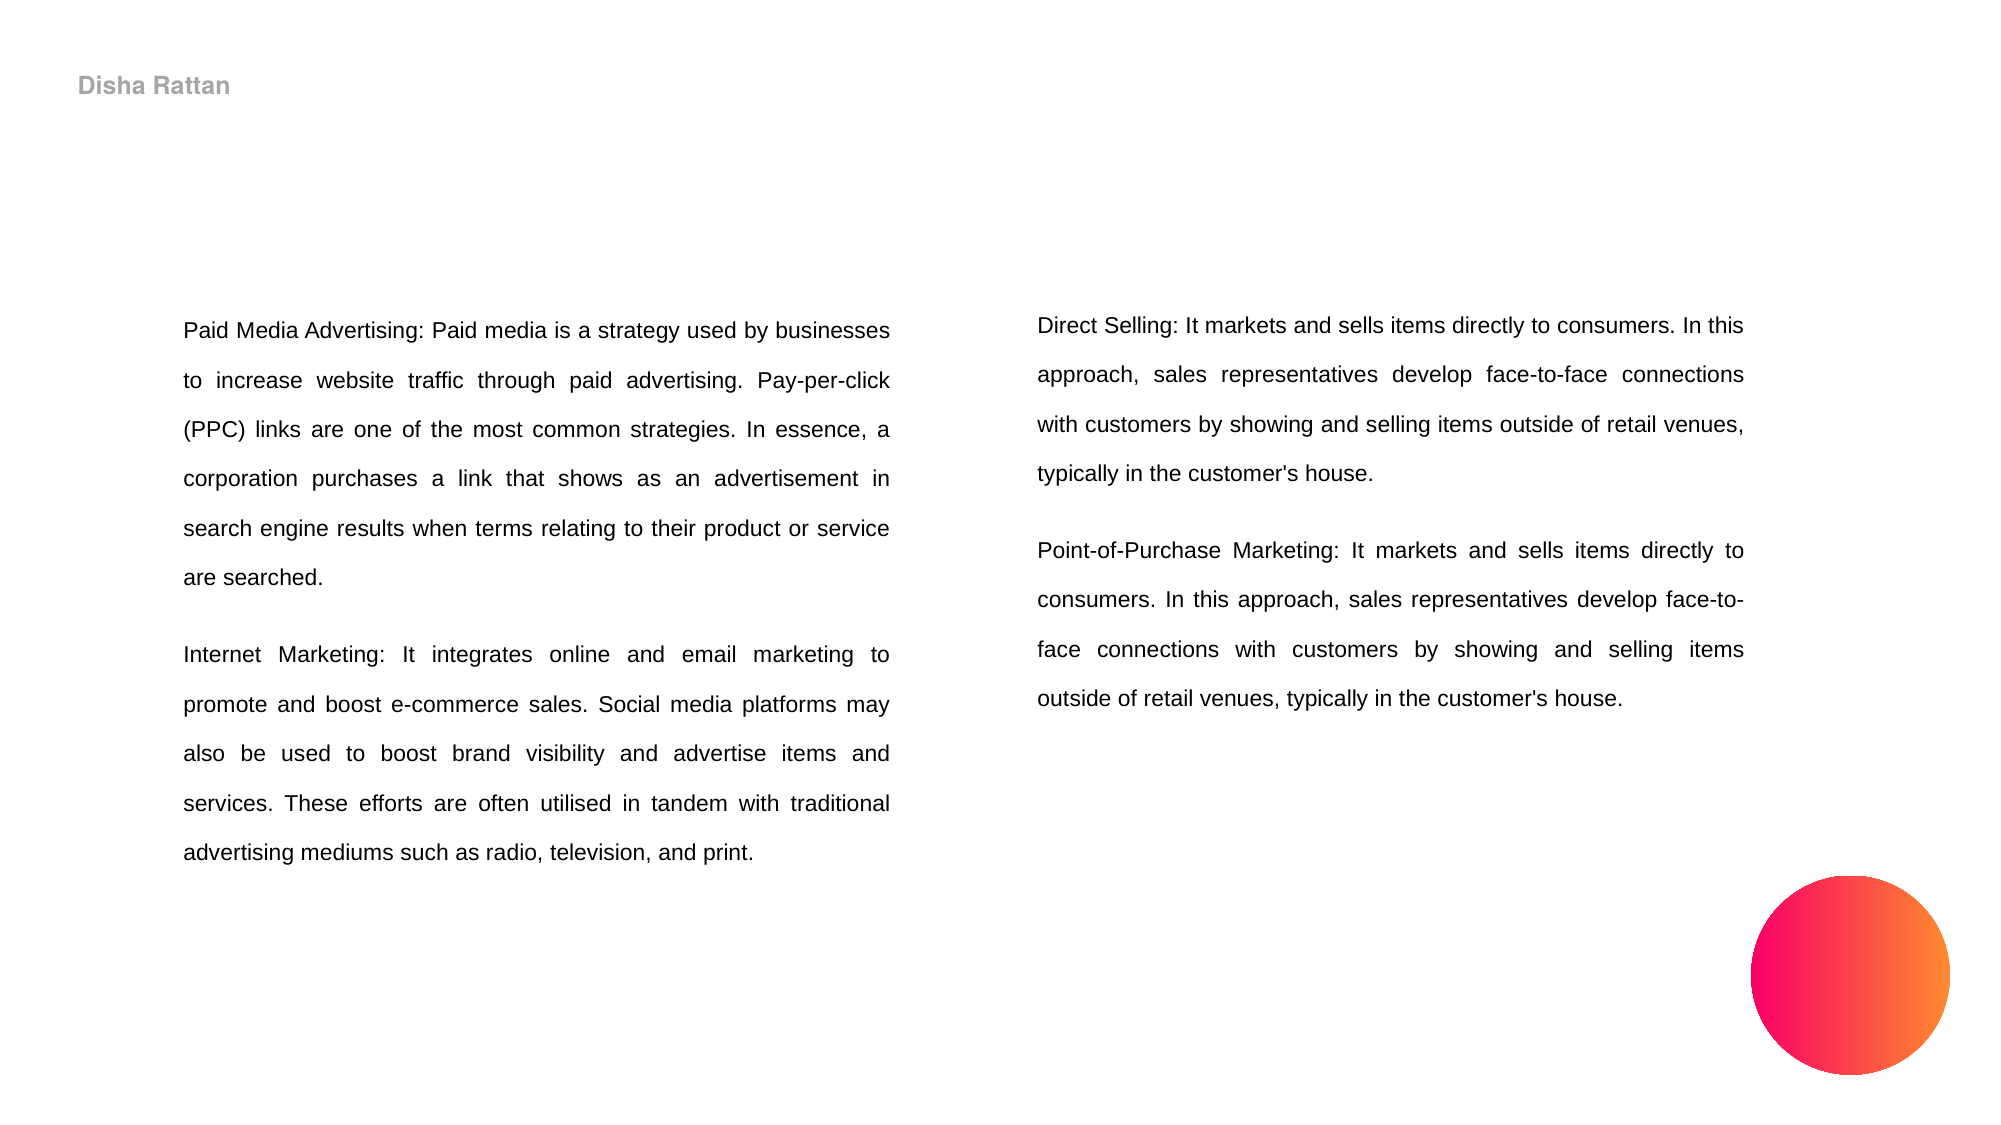

Disha Rattan
Direct Selling: It markets and sells items directly to consumers. In this approach, sales representatives develop face-to-face connections with customers by showing and selling items outside of retail venues, typically in the customer's house.

Point-of-Purchase Marketing: It markets and sells items directly to consumers. In this approach, sales representatives develop face-to-face connections with customers by showing and selling items outside of retail venues, typically in the customer's house.
Paid Media Advertising: Paid media is a strategy used by businesses to increase website traffic through paid advertising. Pay-per-click (PPC) links are one of the most common strategies. In essence, a corporation purchases a link that shows as an advertisement in search engine results when terms relating to their product or service are searched.

Internet Marketing: It integrates online and email marketing to promote and boost e-commerce sales. Social media platforms may also be used to boost brand visibility and advertise items and services. These efforts are often utilised in tandem with traditional advertising mediums such as radio, television, and print.